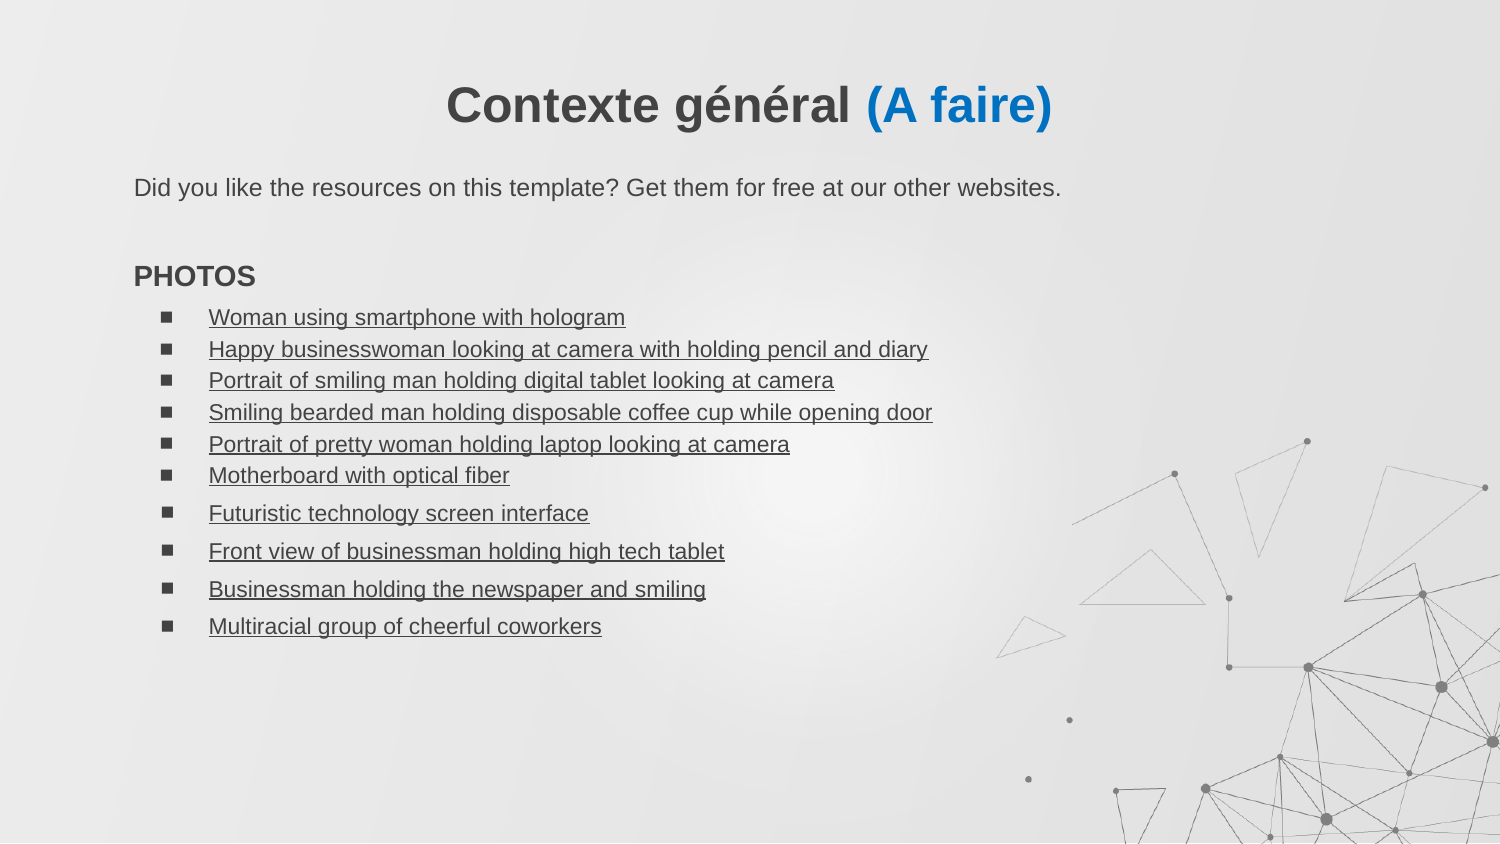

# Contexte général (A faire)
Did you like the resources on this template? Get them for free at our other websites.
PHOTOS
Woman using smartphone with hologram
Happy businesswoman looking at camera with holding pencil and diary
Portrait of smiling man holding digital tablet looking at camera
Smiling bearded man holding disposable coffee cup while opening door
Portrait of pretty woman holding laptop looking at camera
Motherboard with optical fiber
Futuristic technology screen interface
Front view of businessman holding high tech tablet
Businessman holding the newspaper and smiling
Multiracial group of cheerful coworkers